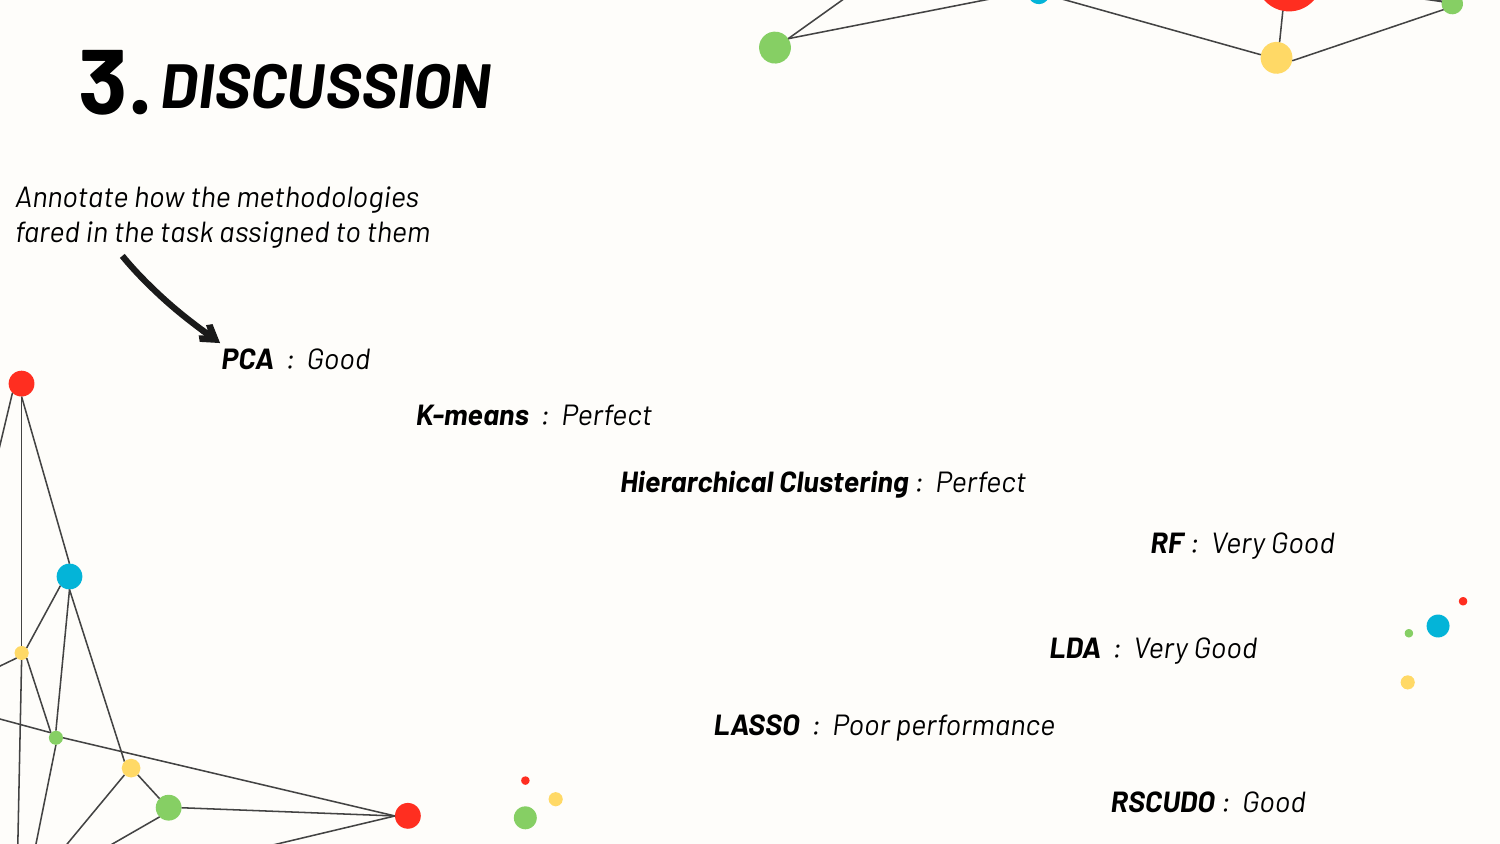

3.
DISCUSSION

Annotate how the methodologies  fared in the task assigned to them
PCA  :  Good
K-means  :  Perfect
Hierarchical Clustering :  Perfect
RF :  Very Good
LDA  :  Very Good
LASSO  :  Poor performance
RSCUDO :  Good